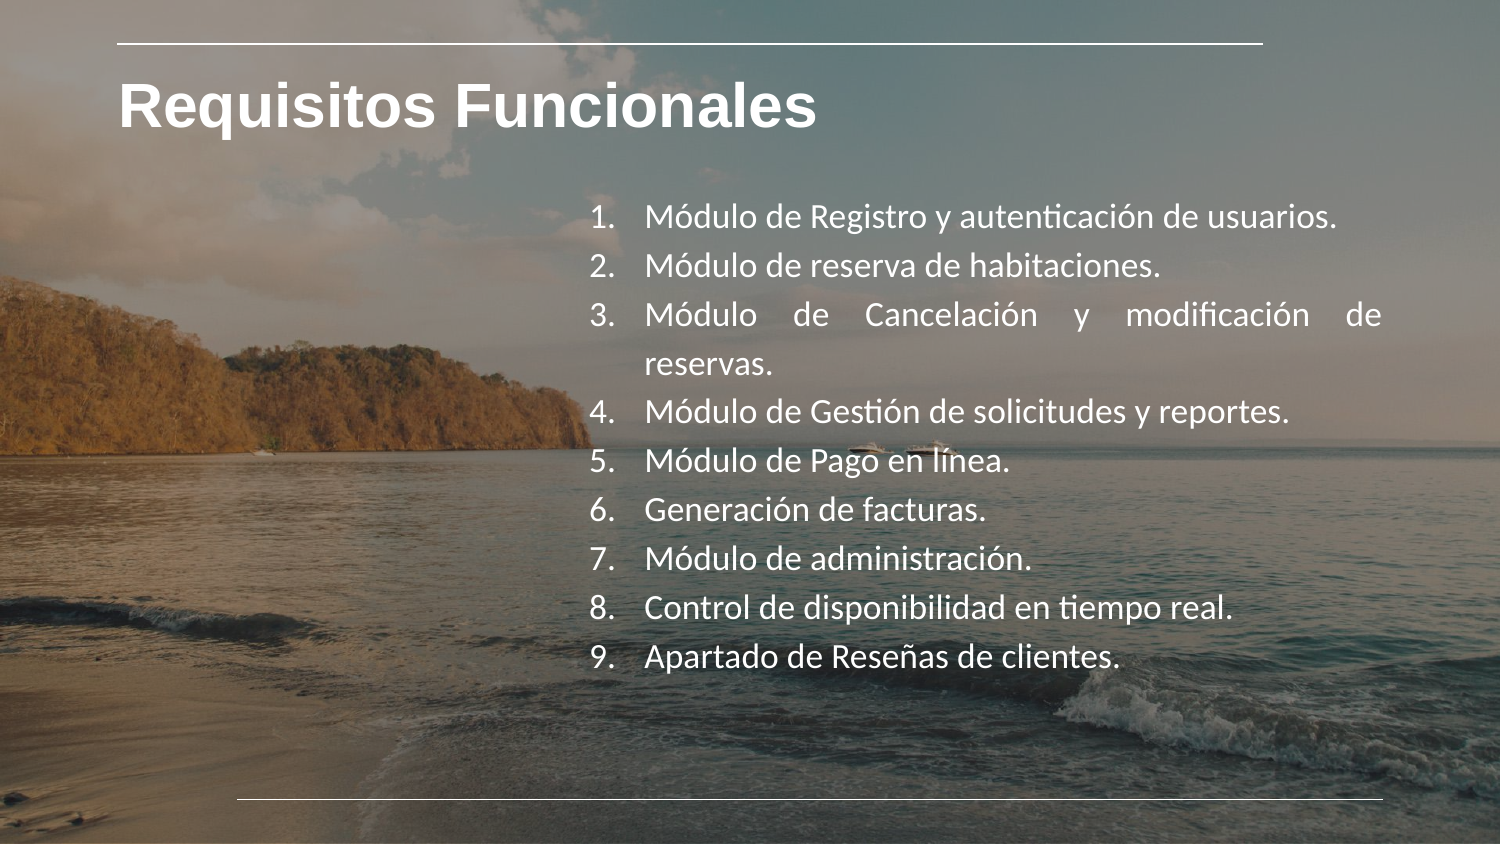

Requisitos Funcionales
Módulo de Registro y autenticación de usuarios.
Módulo de reserva de habitaciones.
Módulo de Cancelación y modificación de reservas.
Módulo de Gestión de solicitudes y reportes.
Módulo de Pago en línea.
Generación de facturas.
Módulo de administración.
Control de disponibilidad en tiempo real.
Apartado de Reseñas de clientes.